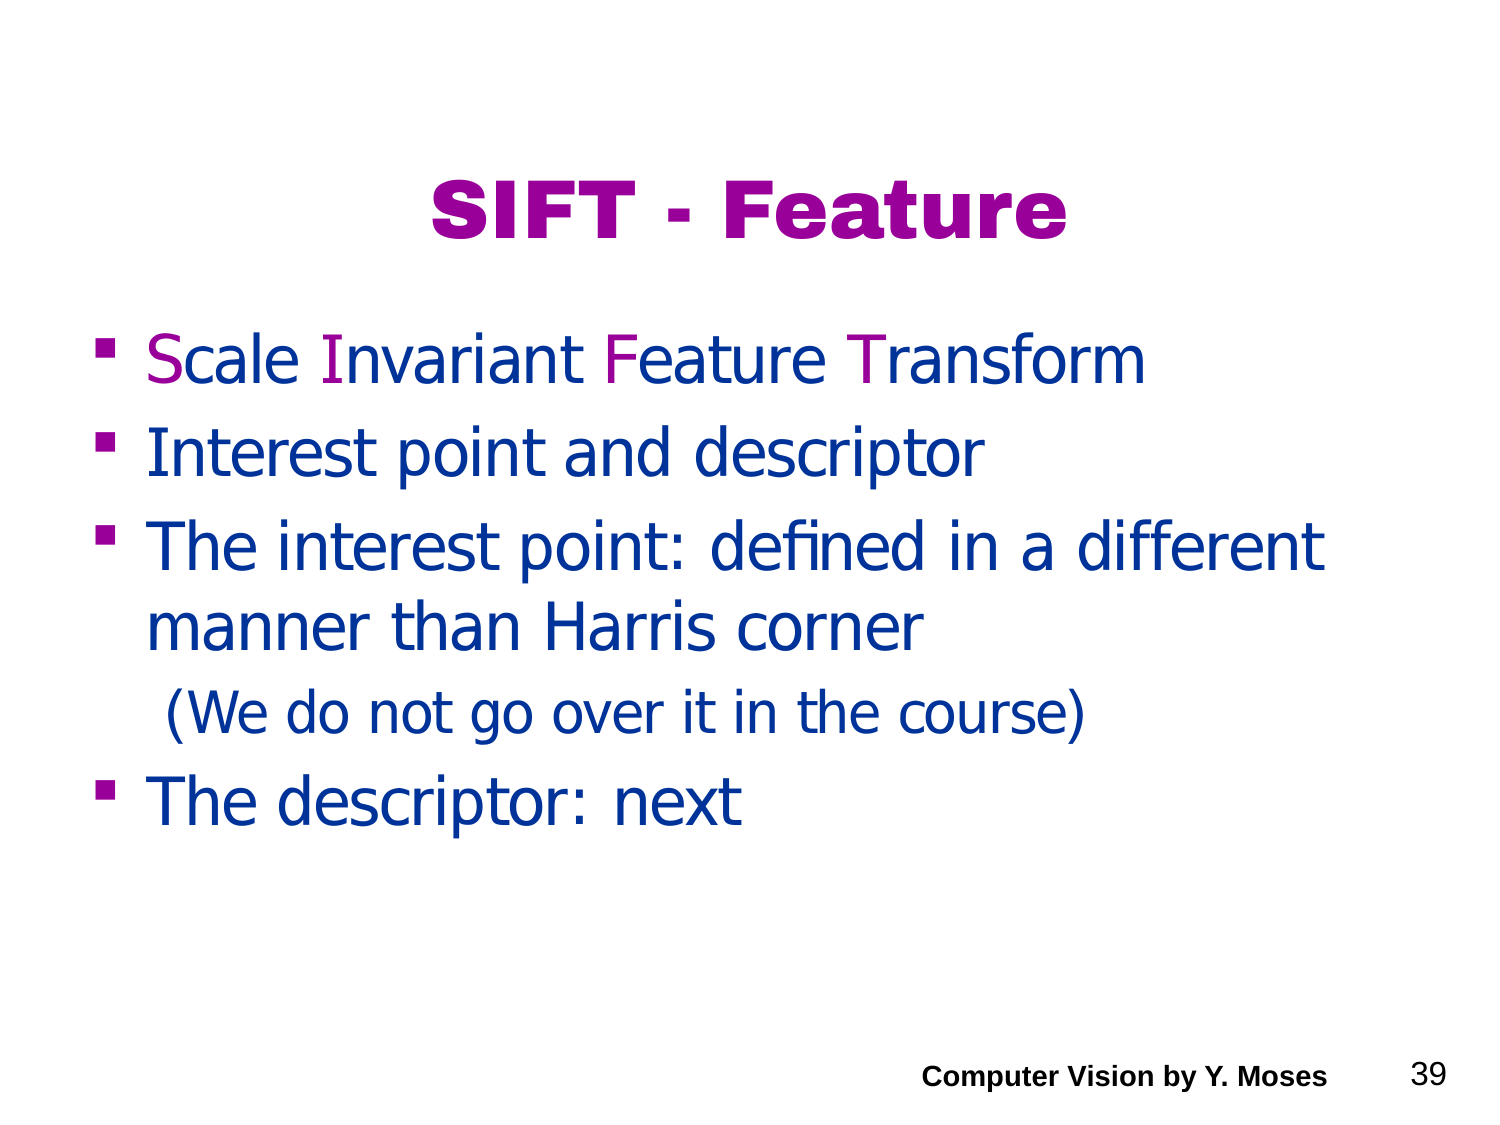

# SIFT - Feature
Scale Invariant Feature Transform
Interest point and descriptor
The interest point: defined in a different manner than Harris corner
(We do not go over it in the course)
The descriptor: next

Computer Vision by Y. Moses
39